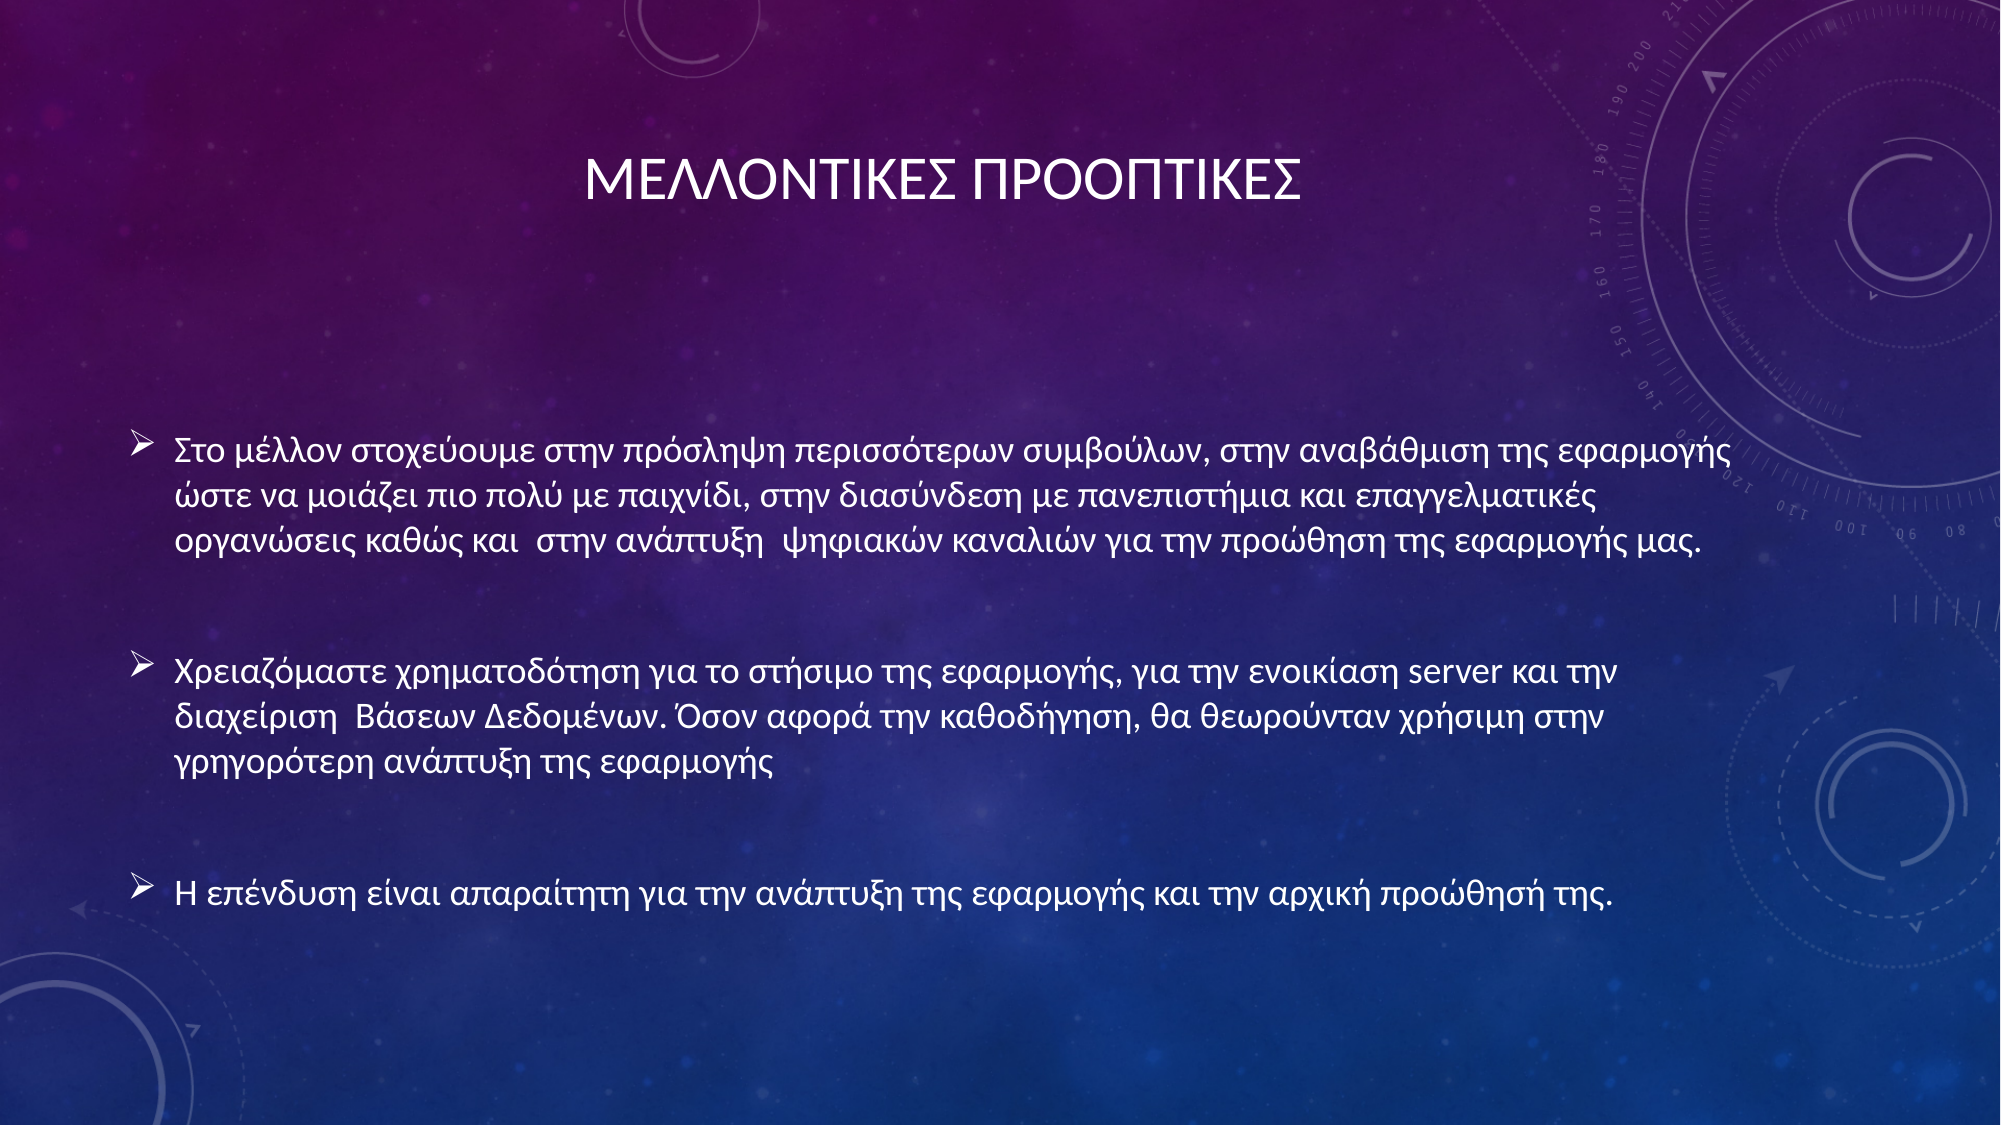

# ΜελλοντικΕς ΠροοπτικΕς

Στο μέλλον στοχεύουμε στην πρόσληψη περισσότερων συμβούλων, στην αναβάθμιση της εφαρμογής ώστε να μοιάζει πιο πολύ με παιχνίδι, στην διασύνδεση με πανεπιστήμια και επαγγελματικές οργανώσεις καθώς και  στην ανάπτυξη  ψηφιακών καναλιών για την προώθηση της εφαρμογής μας.

Χρειαζόμαστε χρηματοδότηση για το στήσιμο της εφαρμογής, για την ενοικίαση server και την διαχείριση  Βάσεων Δεδομένων. Όσον αφορά την καθοδήγηση, θα θεωρούνταν χρήσιμη στην γρηγορότερη ανάπτυξη της εφαρμογής

Η επένδυση είναι απαραίτητη για την ανάπτυξη της εφαρμογής και την αρχική προώθησή της.